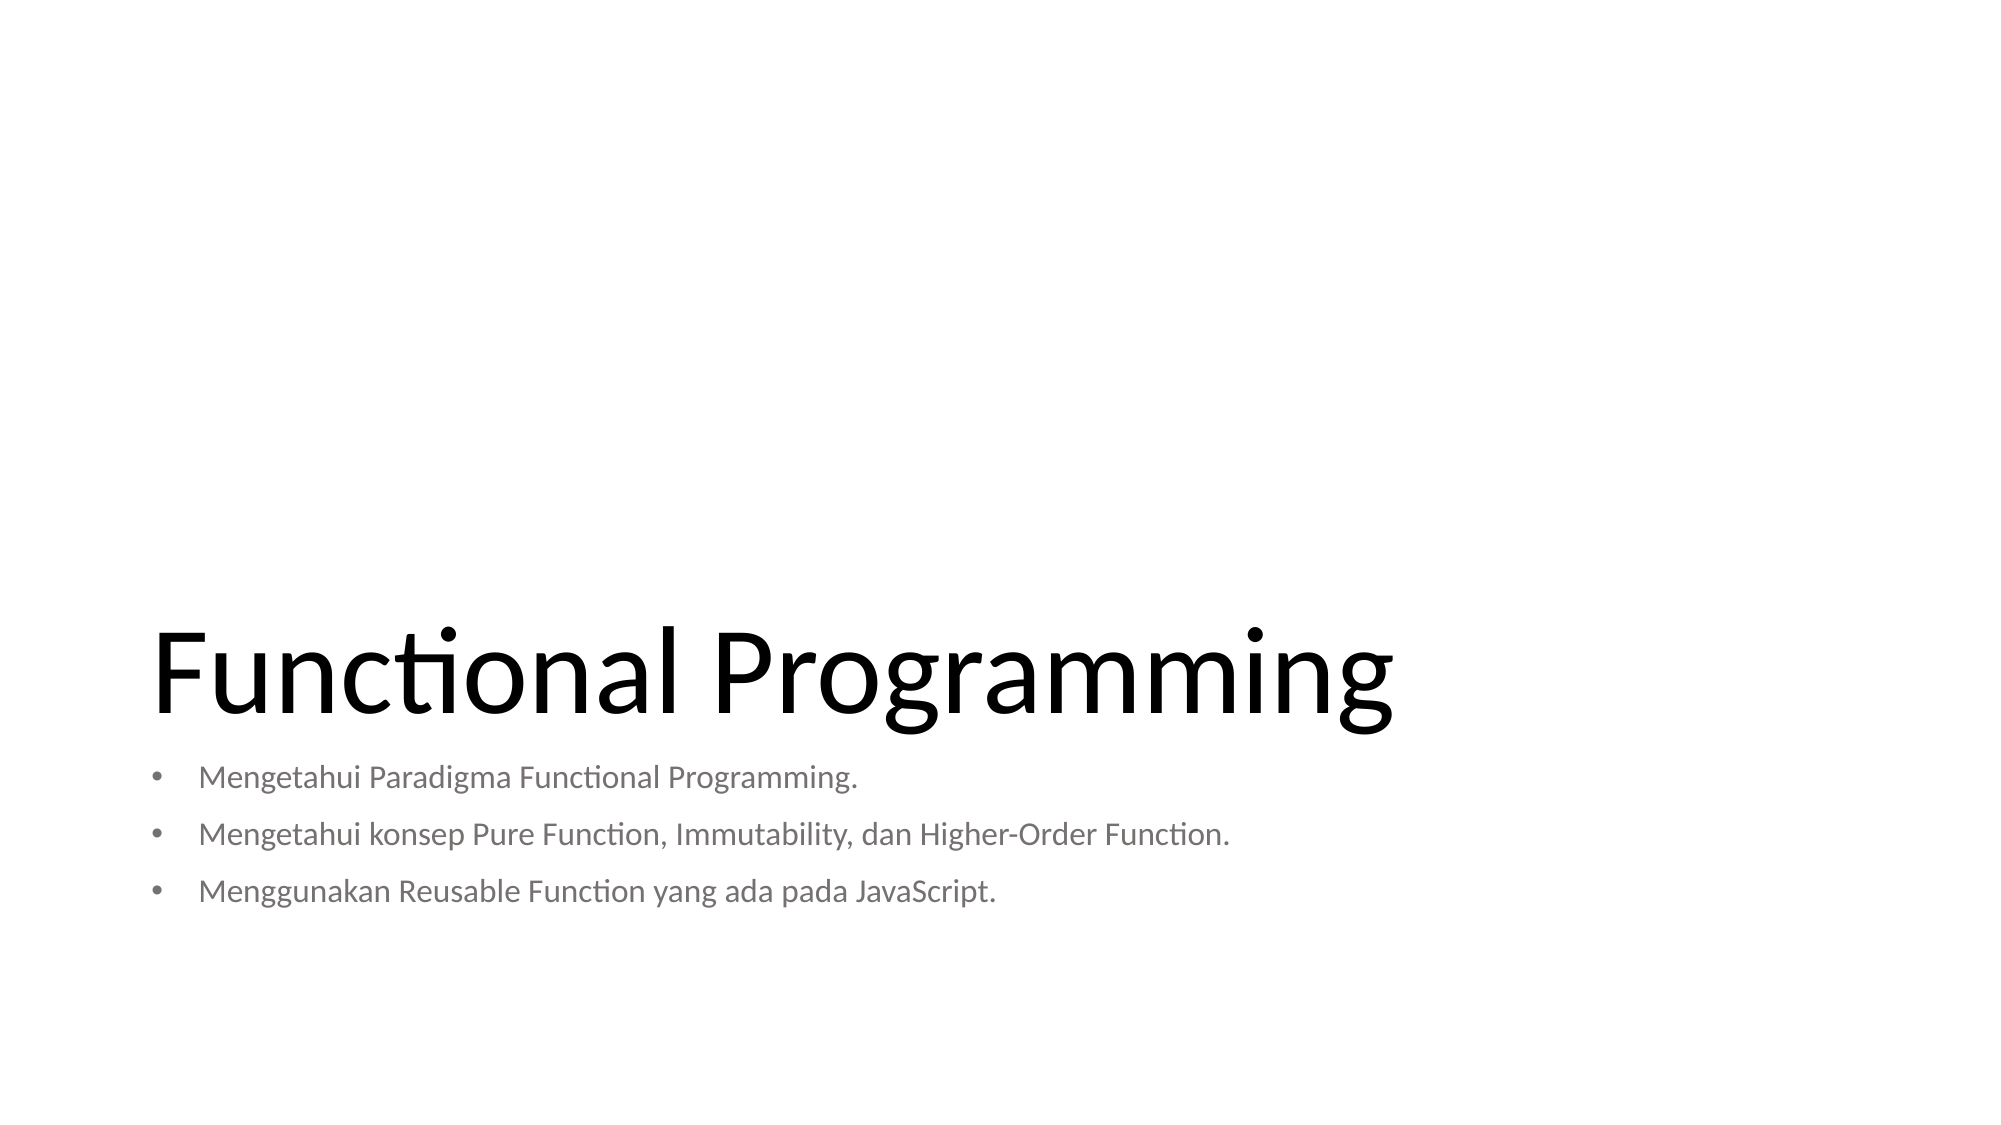

# Functional Programming
Mengetahui Paradigma Functional Programming.
Mengetahui konsep Pure Function, Immutability, dan Higher-Order Function.
Menggunakan Reusable Function yang ada pada JavaScript.